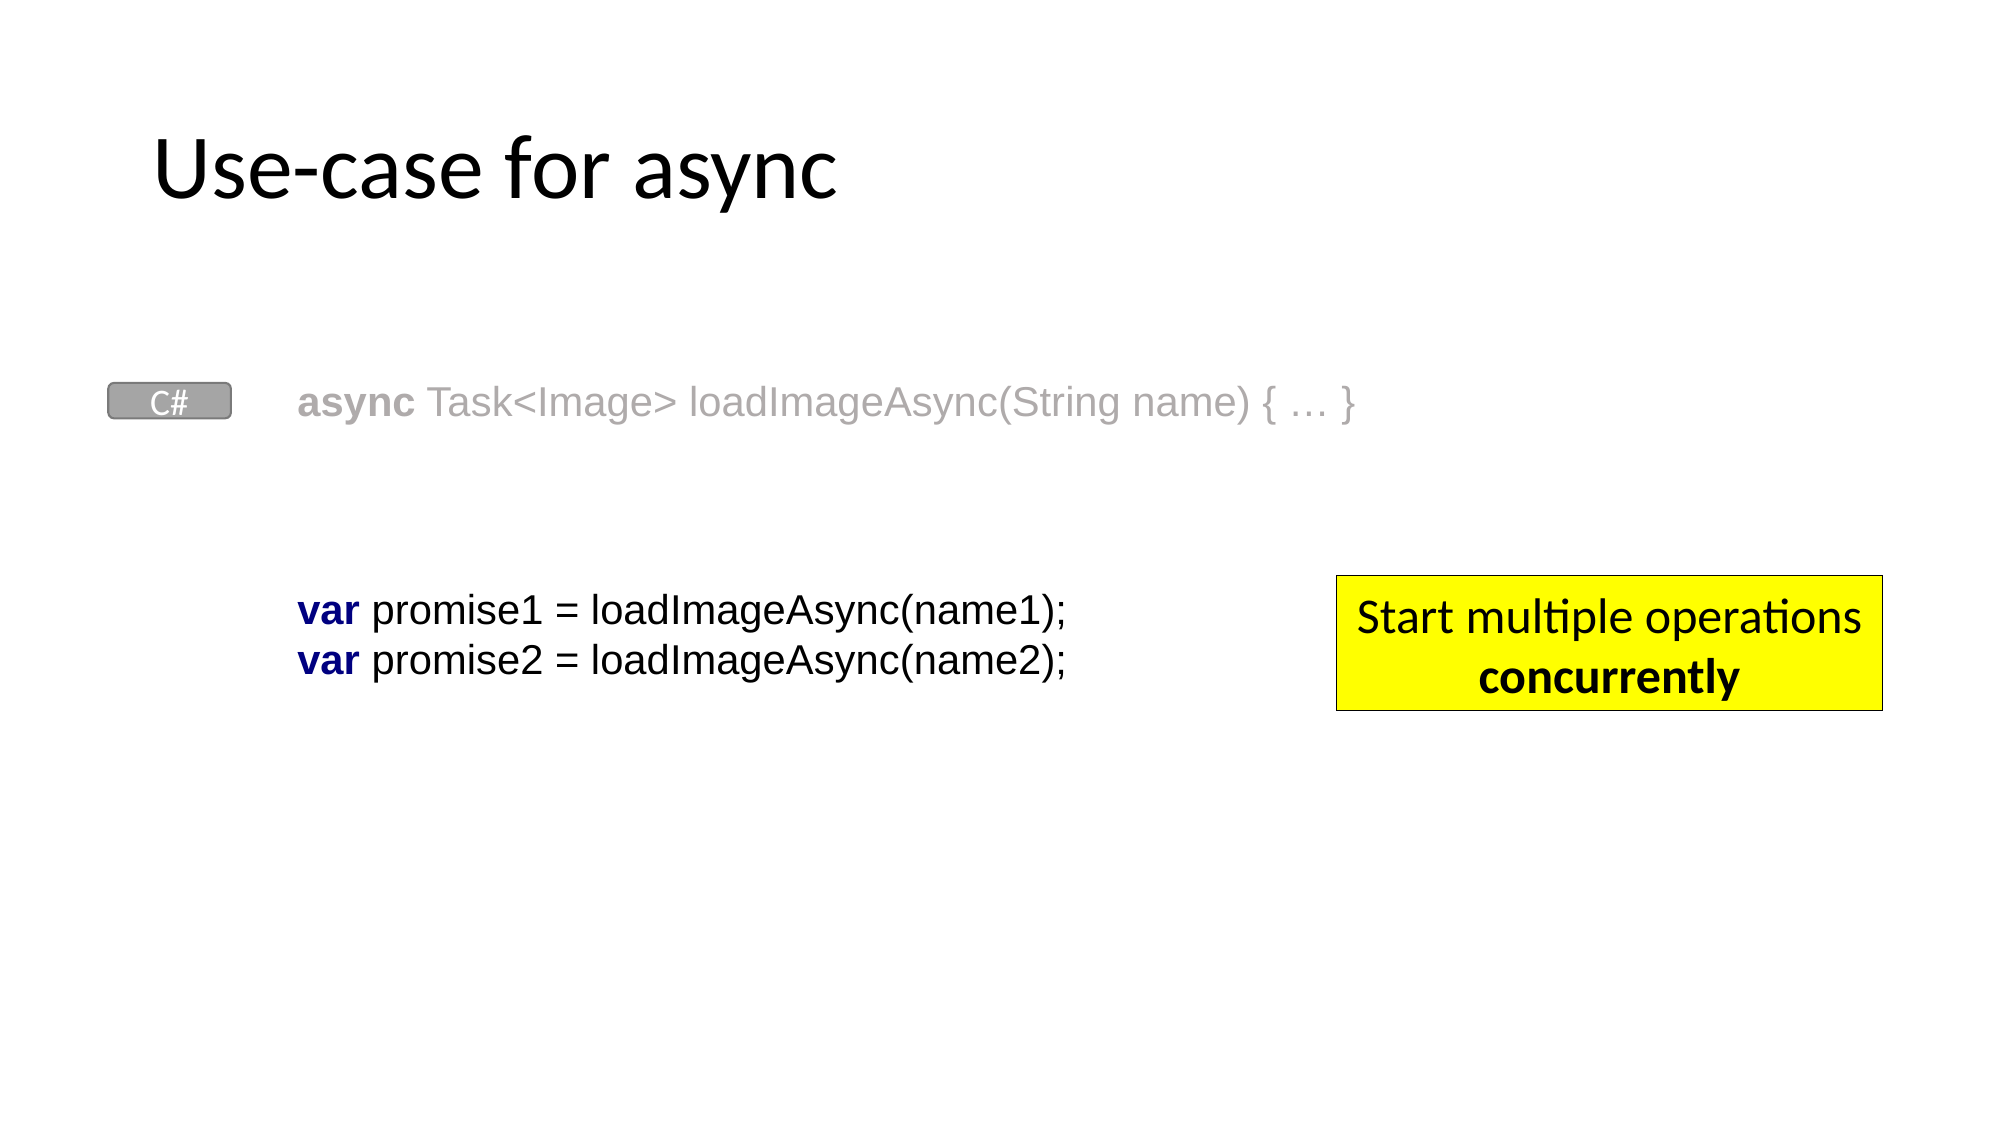

# Use-case for async
async Task<Image> loadImageAsync(String name) { … }
C#
var promise1 = loadImageAsync(name1);
var promise2 = loadImageAsync(name2);
Start multiple operations concurrently